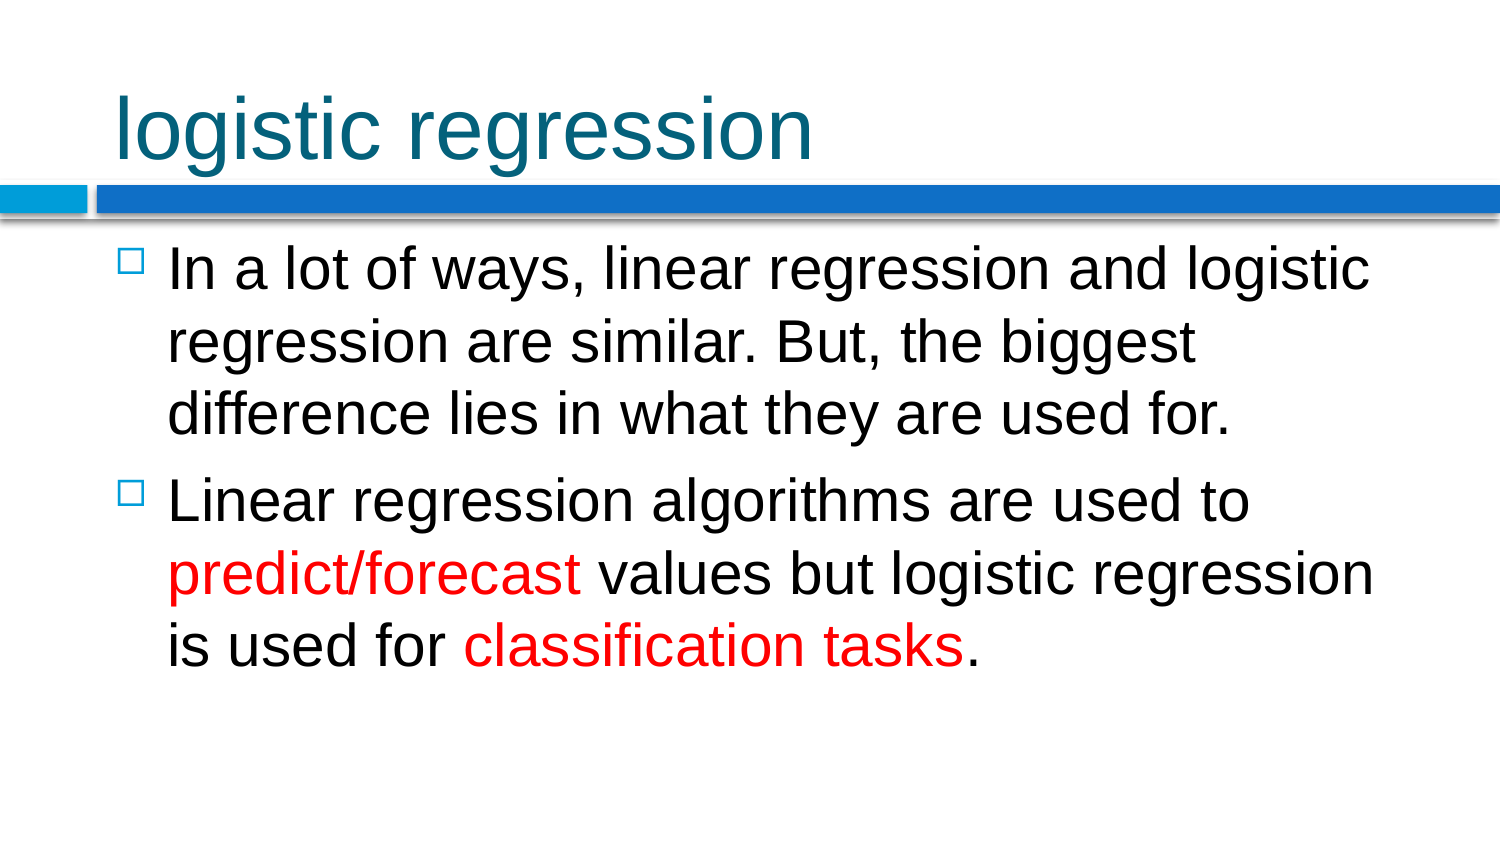

# logistic regression
In a lot of ways, linear regression and logistic regression are similar. But, the biggest difference lies in what they are used for.
Linear regression algorithms are used to predict/forecast values but logistic regression is used for classification tasks.